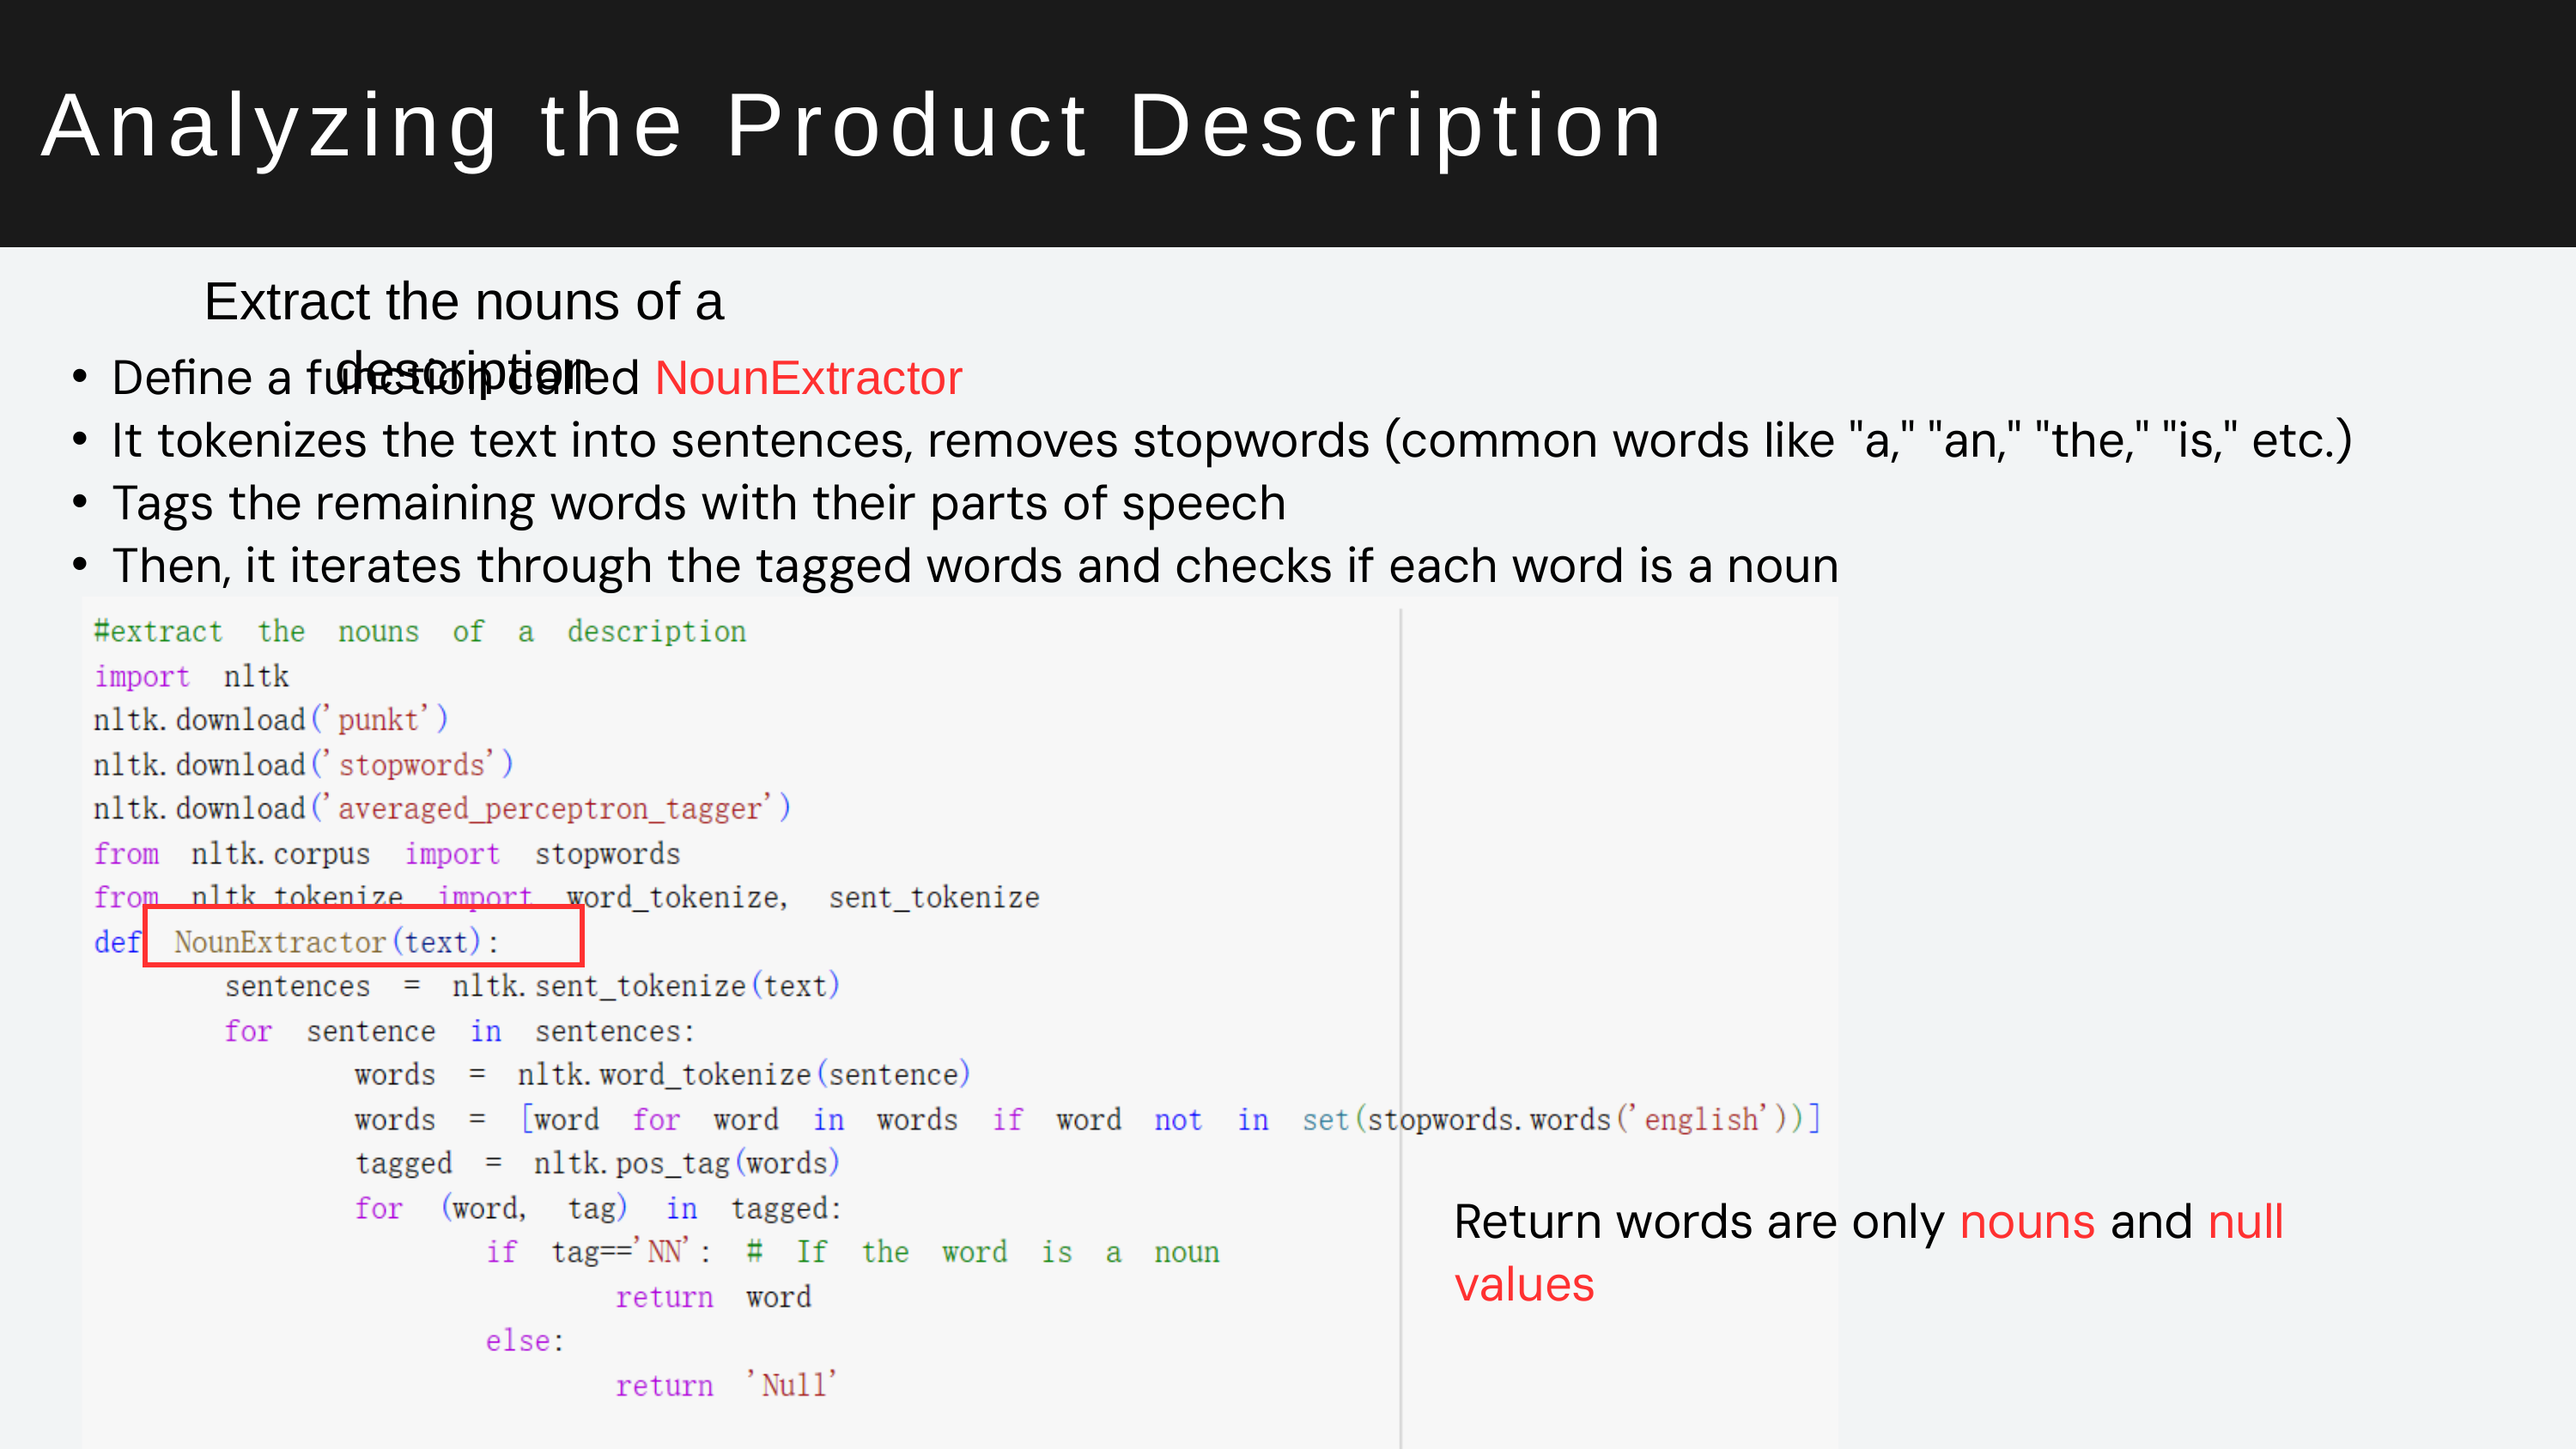

Analyzing the Product Description

Extract the nouns of a description
Define a function called NounExtractor
It tokenizes the text into sentences, removes stopwords (common words like "a," "an," "the," "is," etc.)
Tags the remaining words with their parts of speech
Then, it iterates through the tagged words and checks if each word is a noun

Return words are only nouns and null values